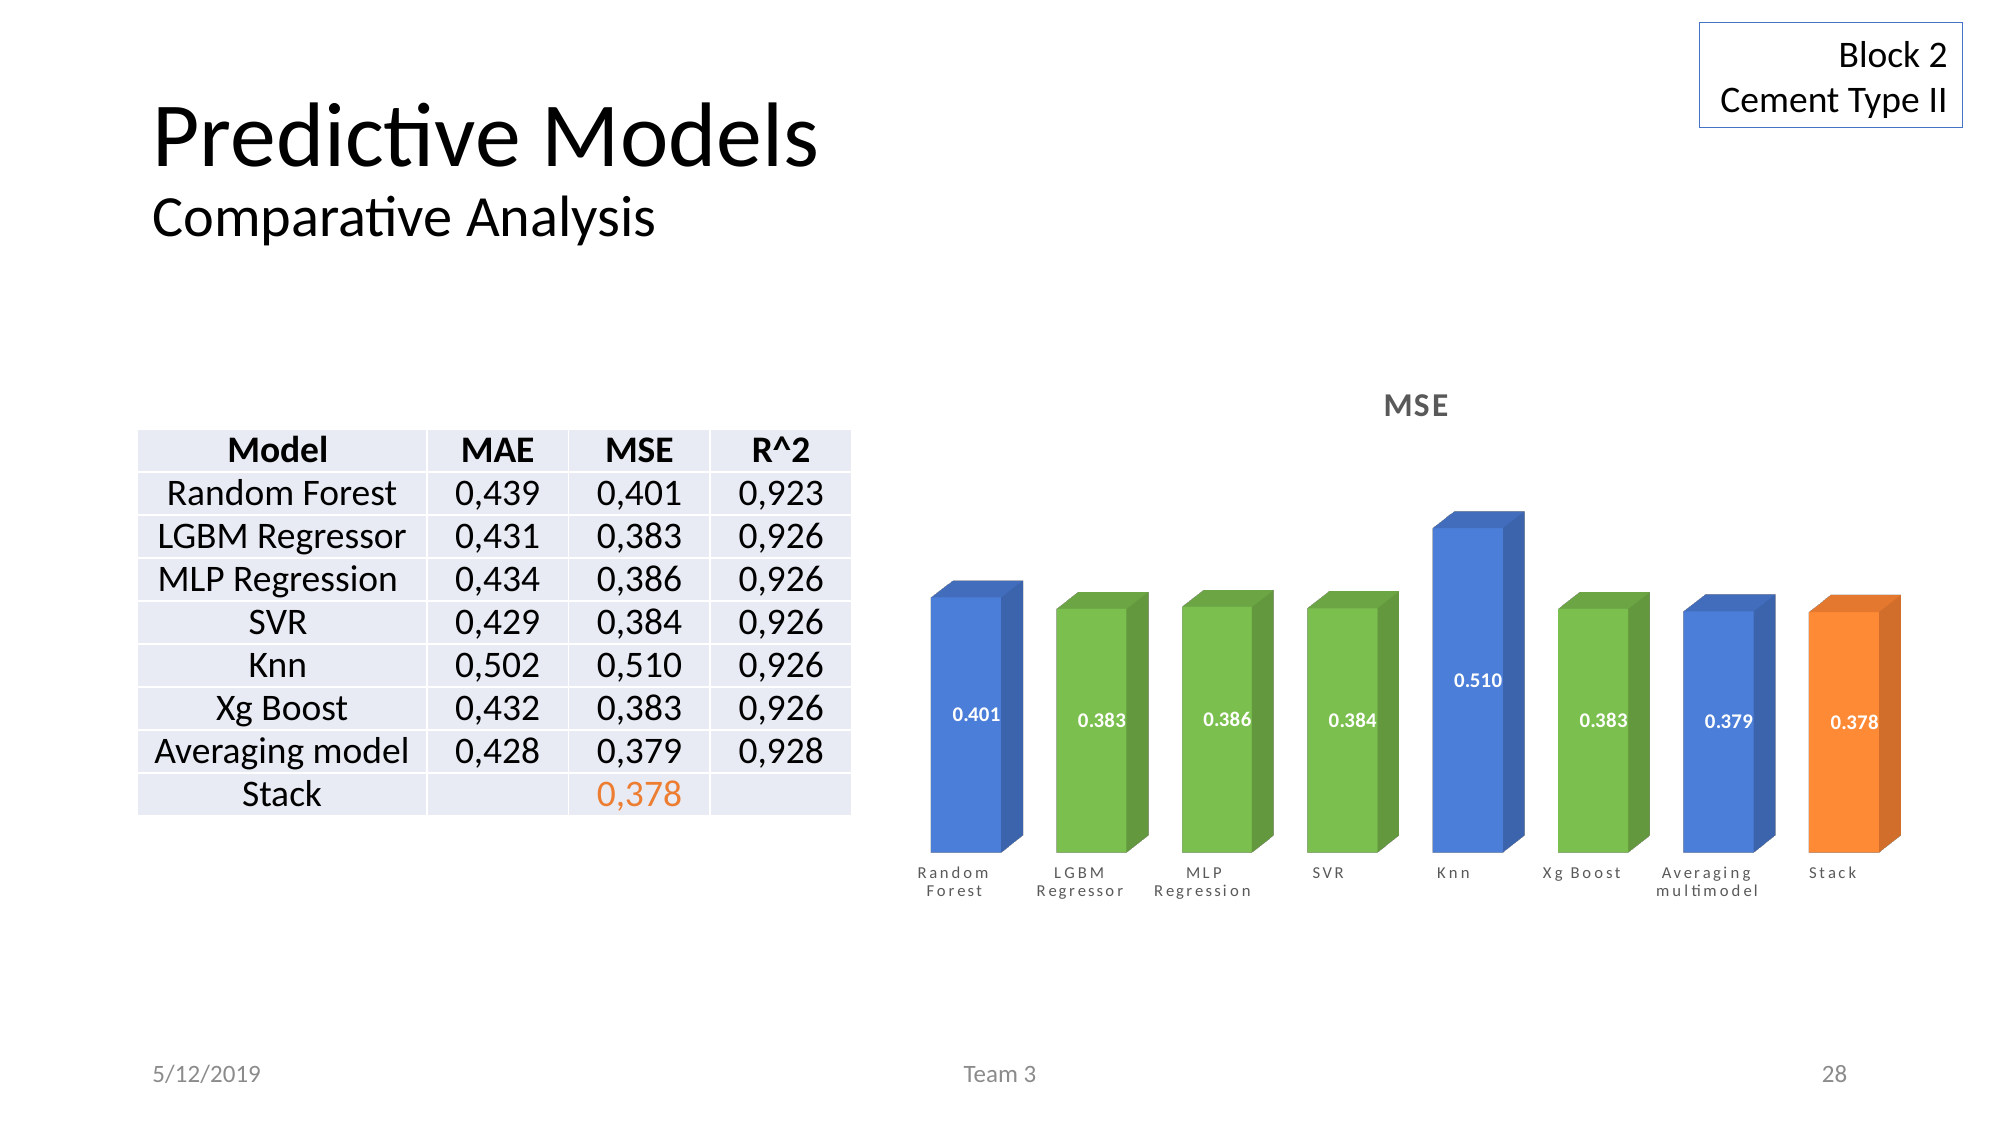

Block 2
Cement Type ΙI
# Predictive Models Comparative Analysis

[unsupported chart]

| Model | MAE | MSE | R^2 |
| --- | --- | --- | --- |
| Random Forest | 0,439 | 0,401 | 0,923 |
| LGBM Regressor | 0,431 | 0,383 | 0,926 |
| MLP Regression | 0,434 | 0,386 | 0,926 |
| SVR | 0,429 | 0,384 | 0,926 |
| Knn | 0,502 | 0,510 | 0,926 |
| Xg Boost | 0,432 | 0,383 | 0,926 |
| Averaging model | 0,428 | 0,379 | 0,928 |
| Stack |  | 0,378 |  |
5/12/2019
Team 3
28